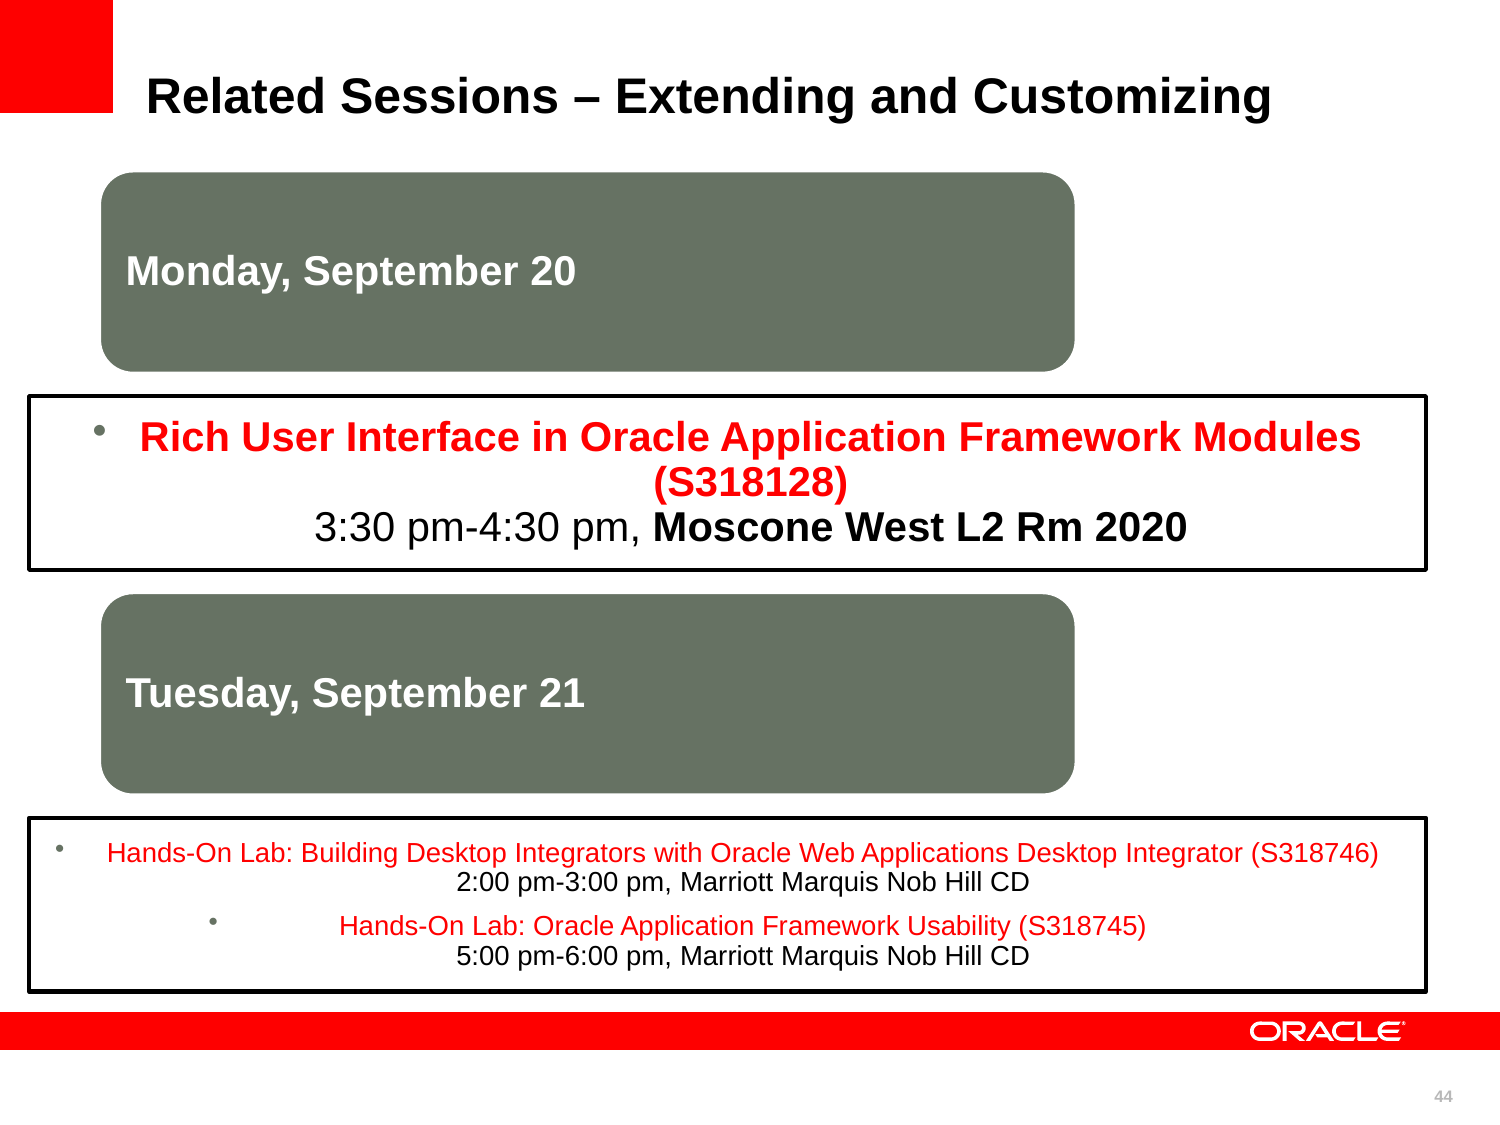

# Related Sessions – Extending and Customizing
Monday, September 20
Tuesday, September 21
Rich User Interface in Oracle Application Framework Modules (S318128)
3:30 pm-4:30 pm, Moscone West L2 Rm 2020
Hands-On Lab: Building Desktop Integrators with Oracle Web Applications Desktop Integrator (S318746)
2:00 pm-3:00 pm, Marriott Marquis Nob Hill CD
Hands-On Lab: Oracle Application Framework Usability (S318745)
5:00 pm-6:00 pm, Marriott Marquis Nob Hill CD